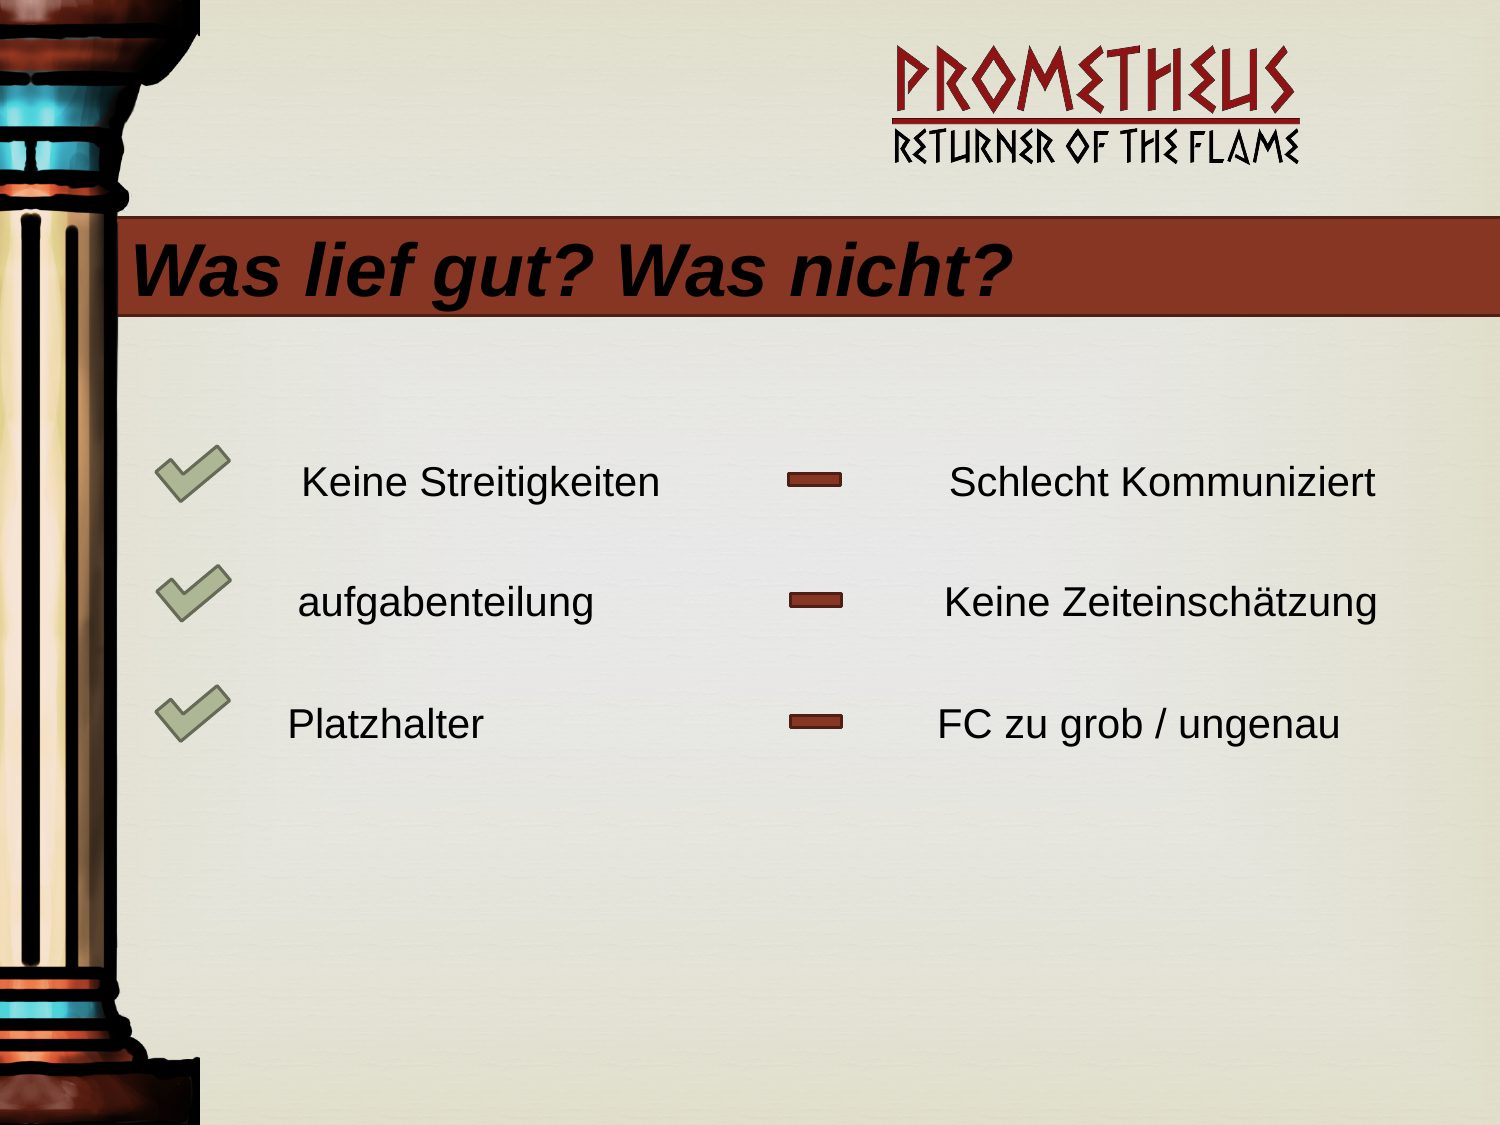

Was lief gut? Was nicht?

Keine Streitigkeiten
Schlecht Kommuniziert

aufgabenteilung
Keine Zeiteinschätzung

Platzhalter
FC zu grob / ungenau